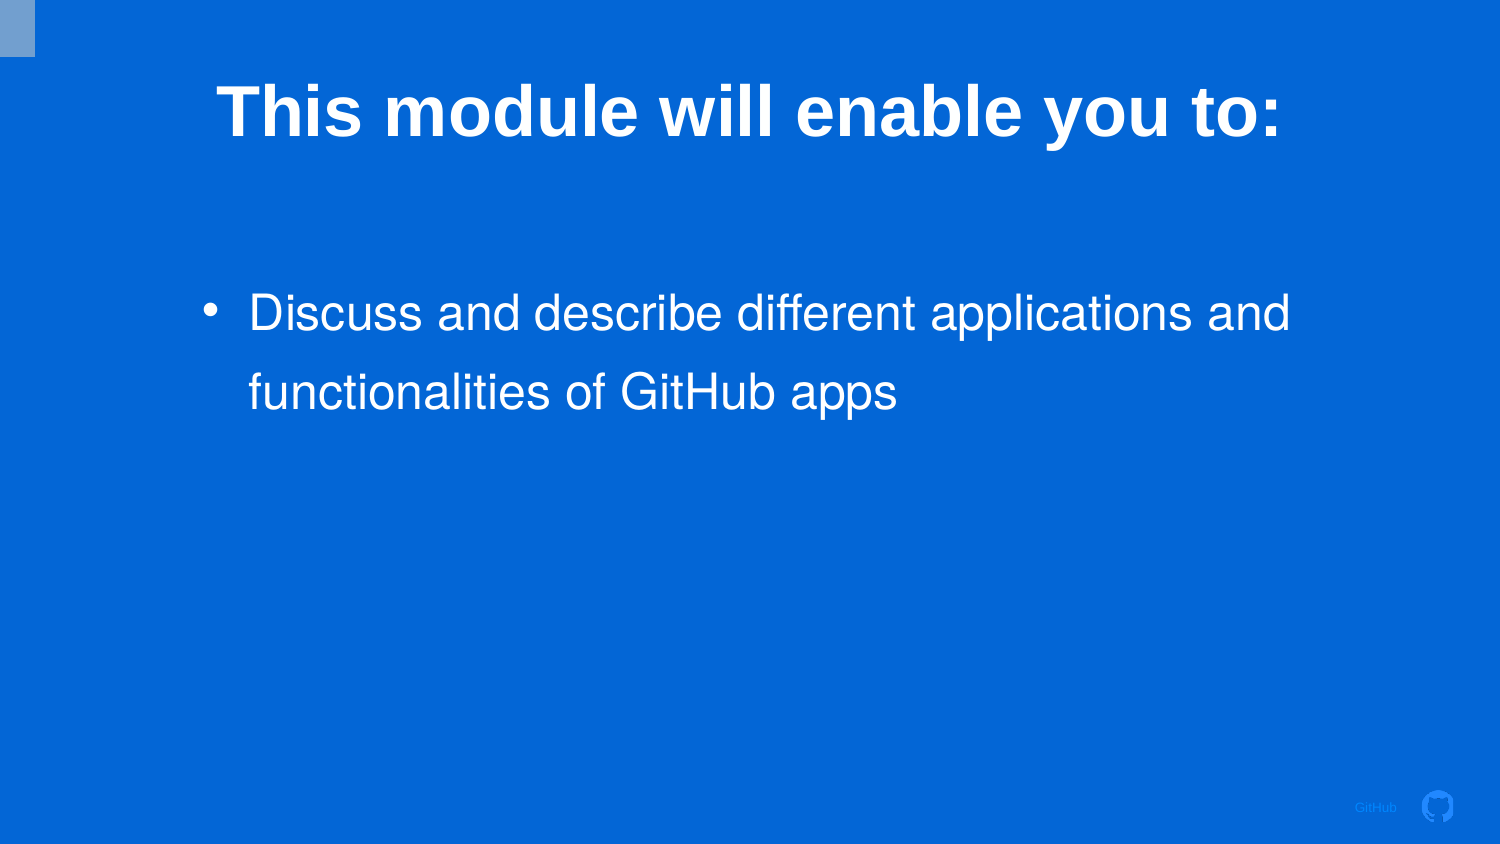

# This module will enable you to:
Discuss and describe different applications and functionalities of GitHub apps

GitHub